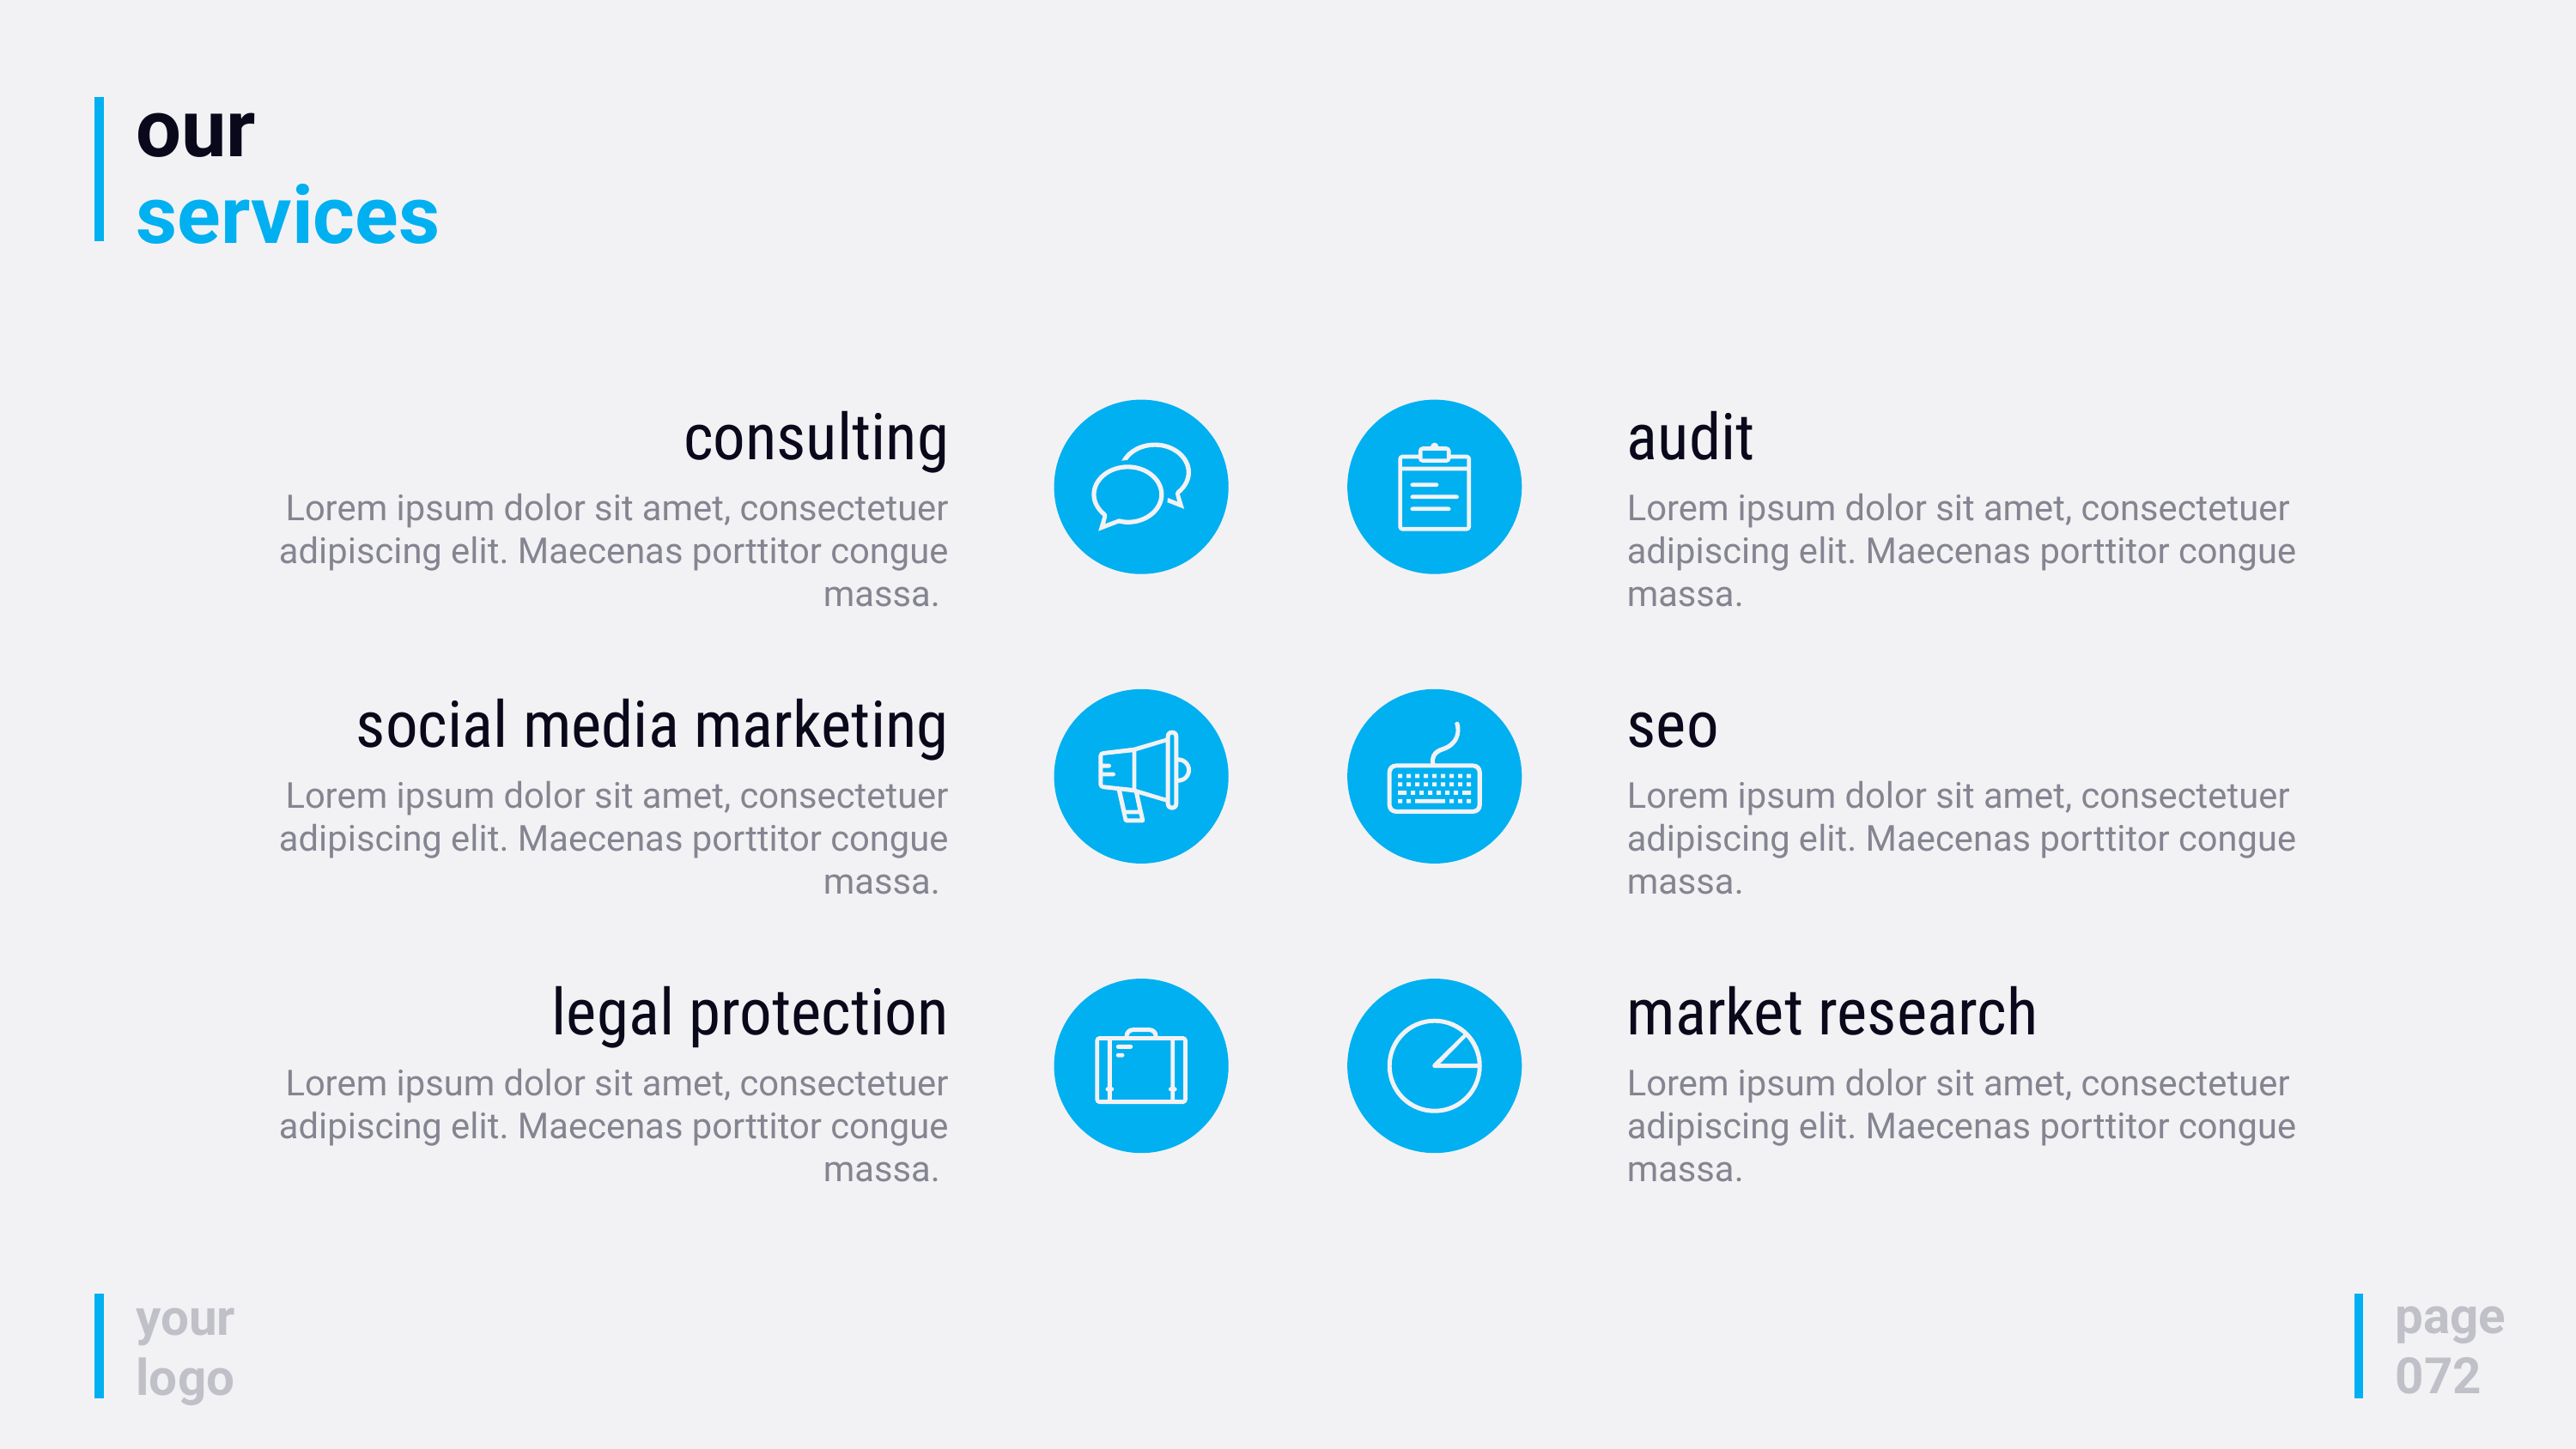

# our services
consulting

Lorem ipsum dolor sit amet, consectetuer adipiscing elit. Maecenas porttitor congue massa.
audit

Lorem ipsum dolor sit amet, consectetuer adipiscing elit. Maecenas porttitor congue massa.
social media marketing

Lorem ipsum dolor sit amet, consectetuer adipiscing elit. Maecenas porttitor congue massa.
seo

Lorem ipsum dolor sit amet, consectetuer adipiscing elit. Maecenas porttitor congue massa.
legal protection

Lorem ipsum dolor sit amet, consectetuer adipiscing elit. Maecenas porttitor congue massa.
market research

Lorem ipsum dolor sit amet, consectetuer adipiscing elit. Maecenas porttitor congue massa.
page
072